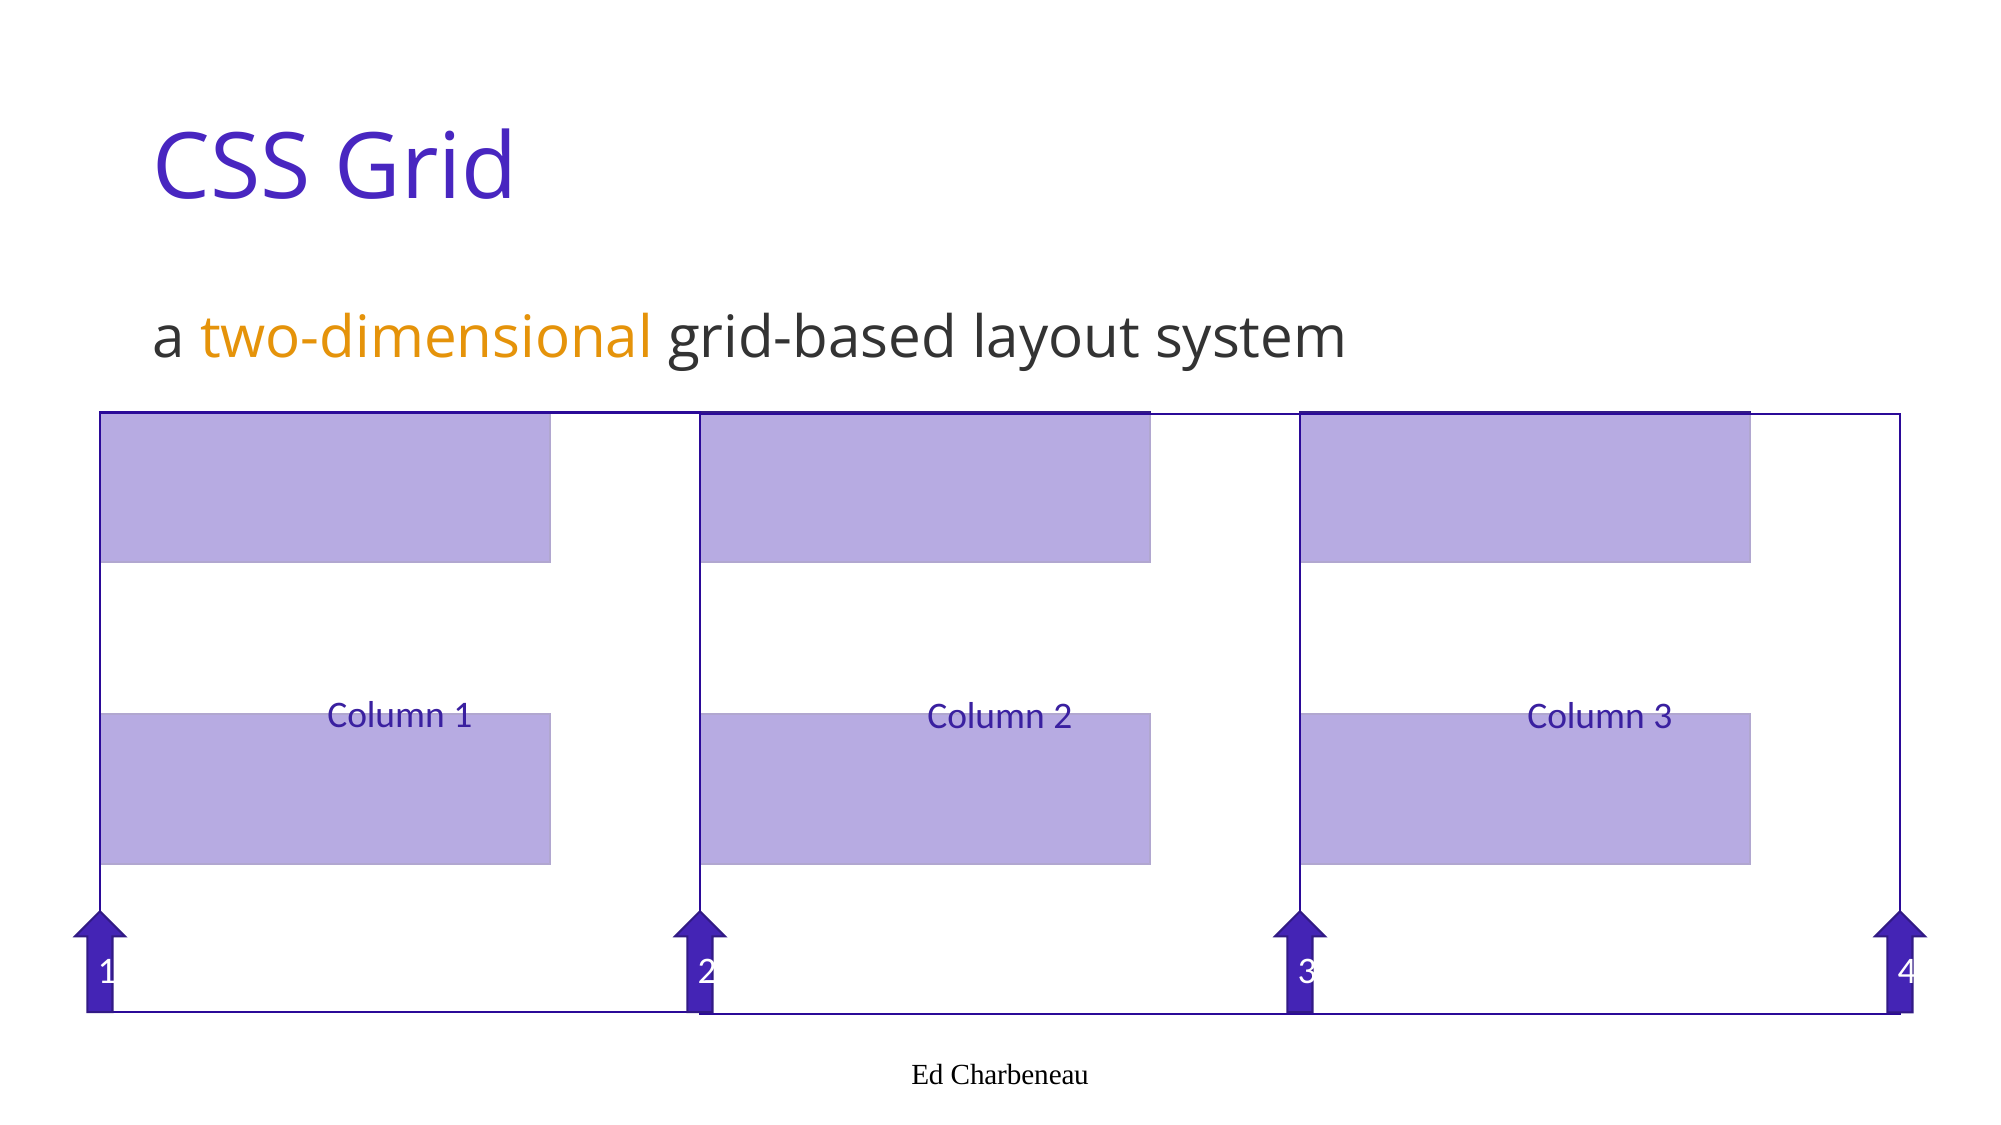

# CSS Grid
a two-dimensional grid-based layout system
Column 1

Column 2
Column 3

3
1
2
4
Ed Charbeneau